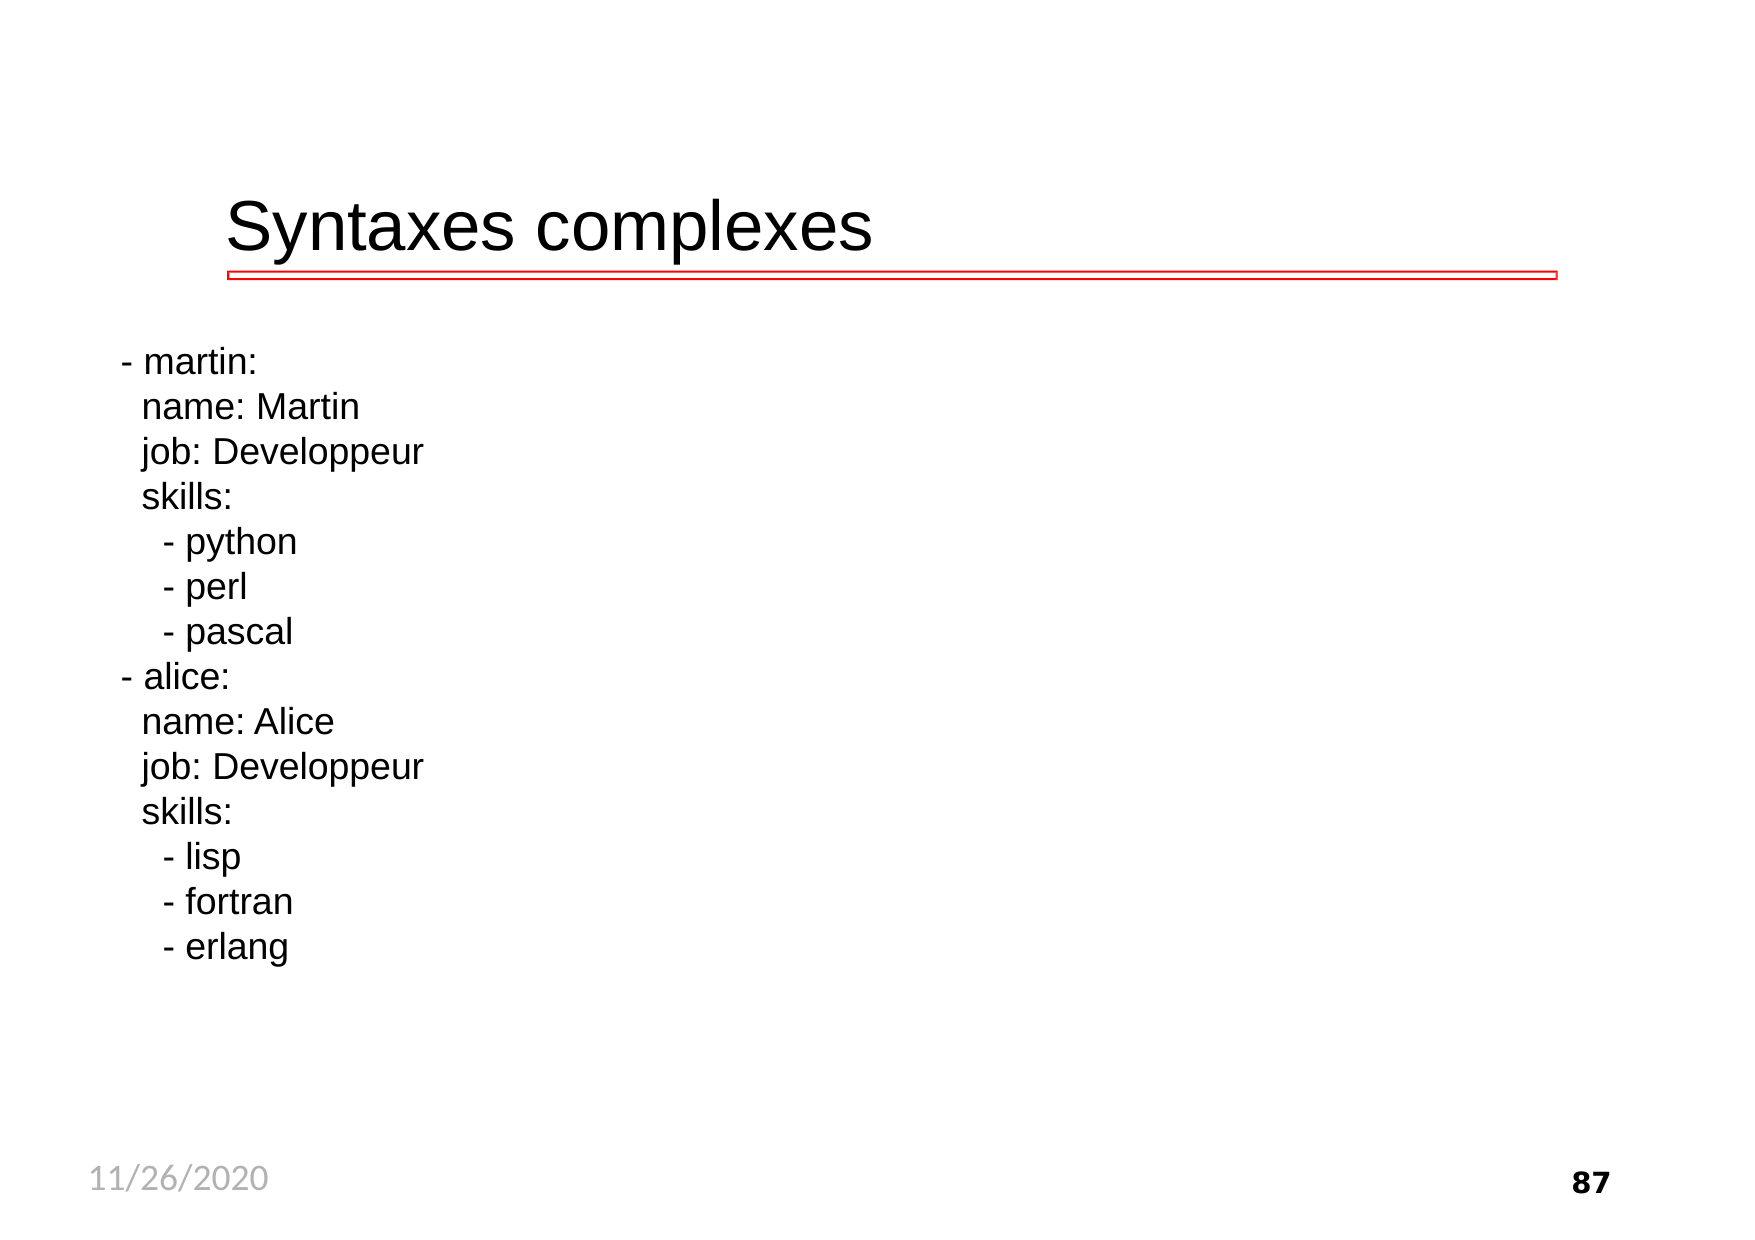

# Syntaxes complexes
- martin:
  name: Martin
  job: Developpeur
  skills:
    - python
    - perl
    - pascal
- alice:
  name: Alice
  job: Developpeur
  skills:
    - lisp
    - fortran
    - erlang
11/26/2020
87